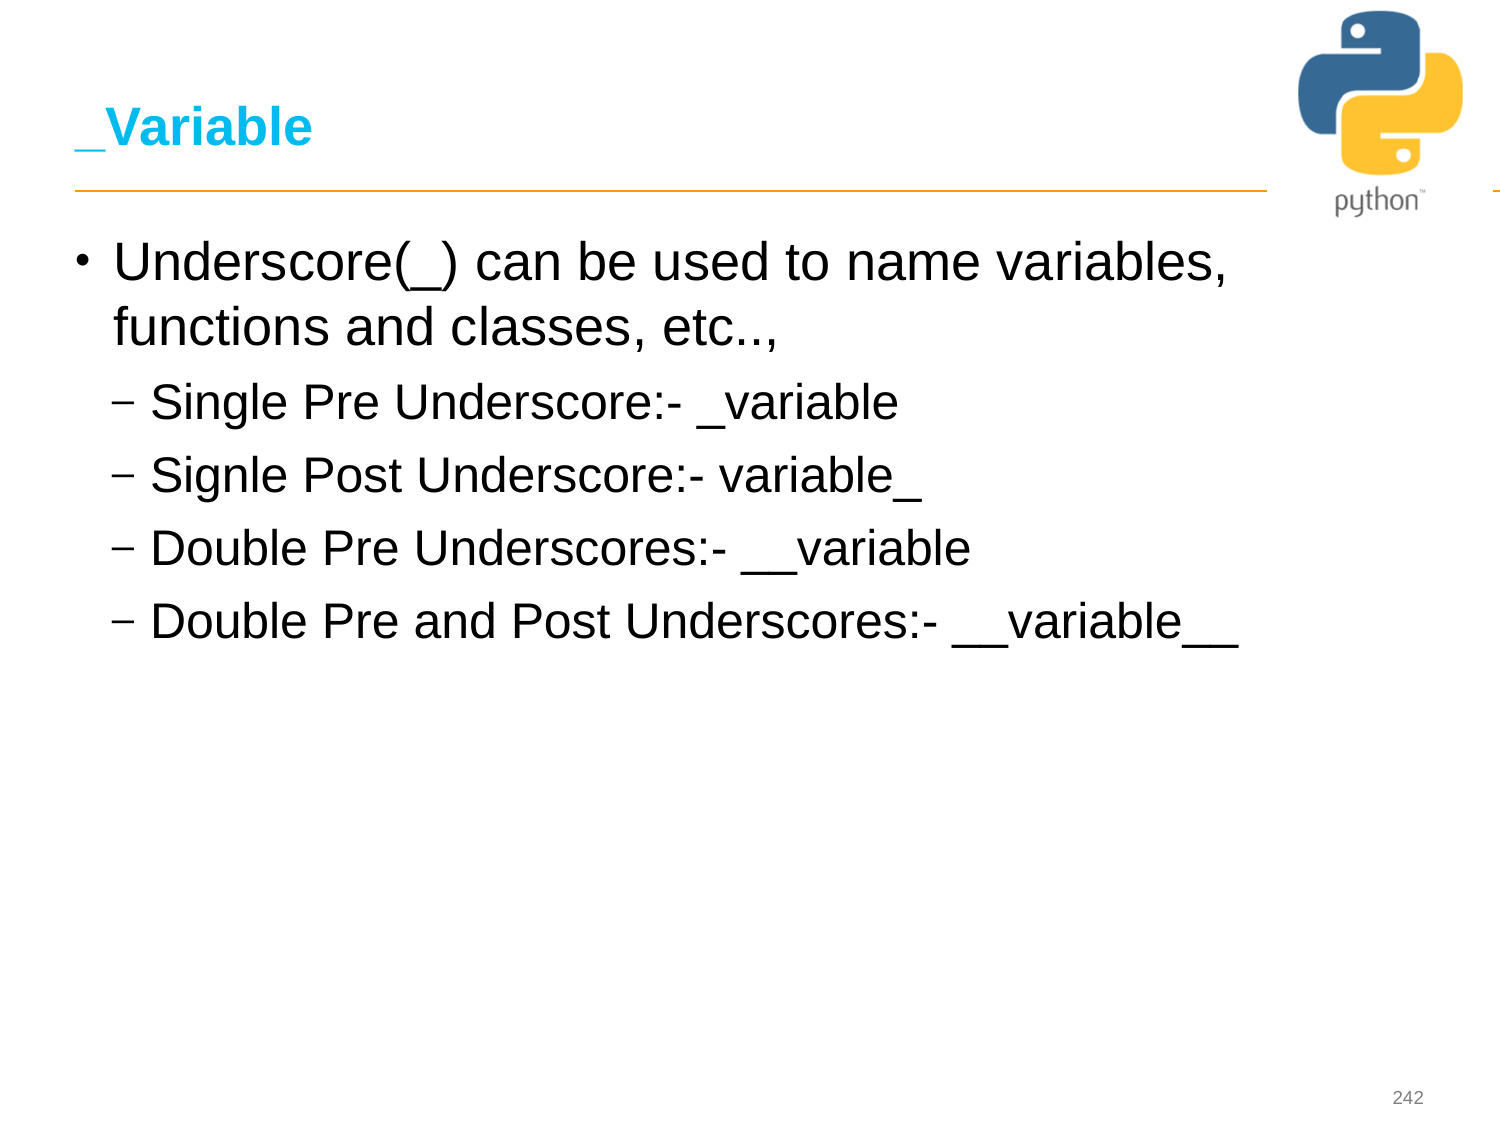

# _Variable
Underscore(_) can be used to name variables, functions and classes, etc..,
Single Pre Underscore:- _variable
Signle Post Underscore:- variable_
Double Pre Underscores:- __variable
Double Pre and Post Underscores:- __variable__